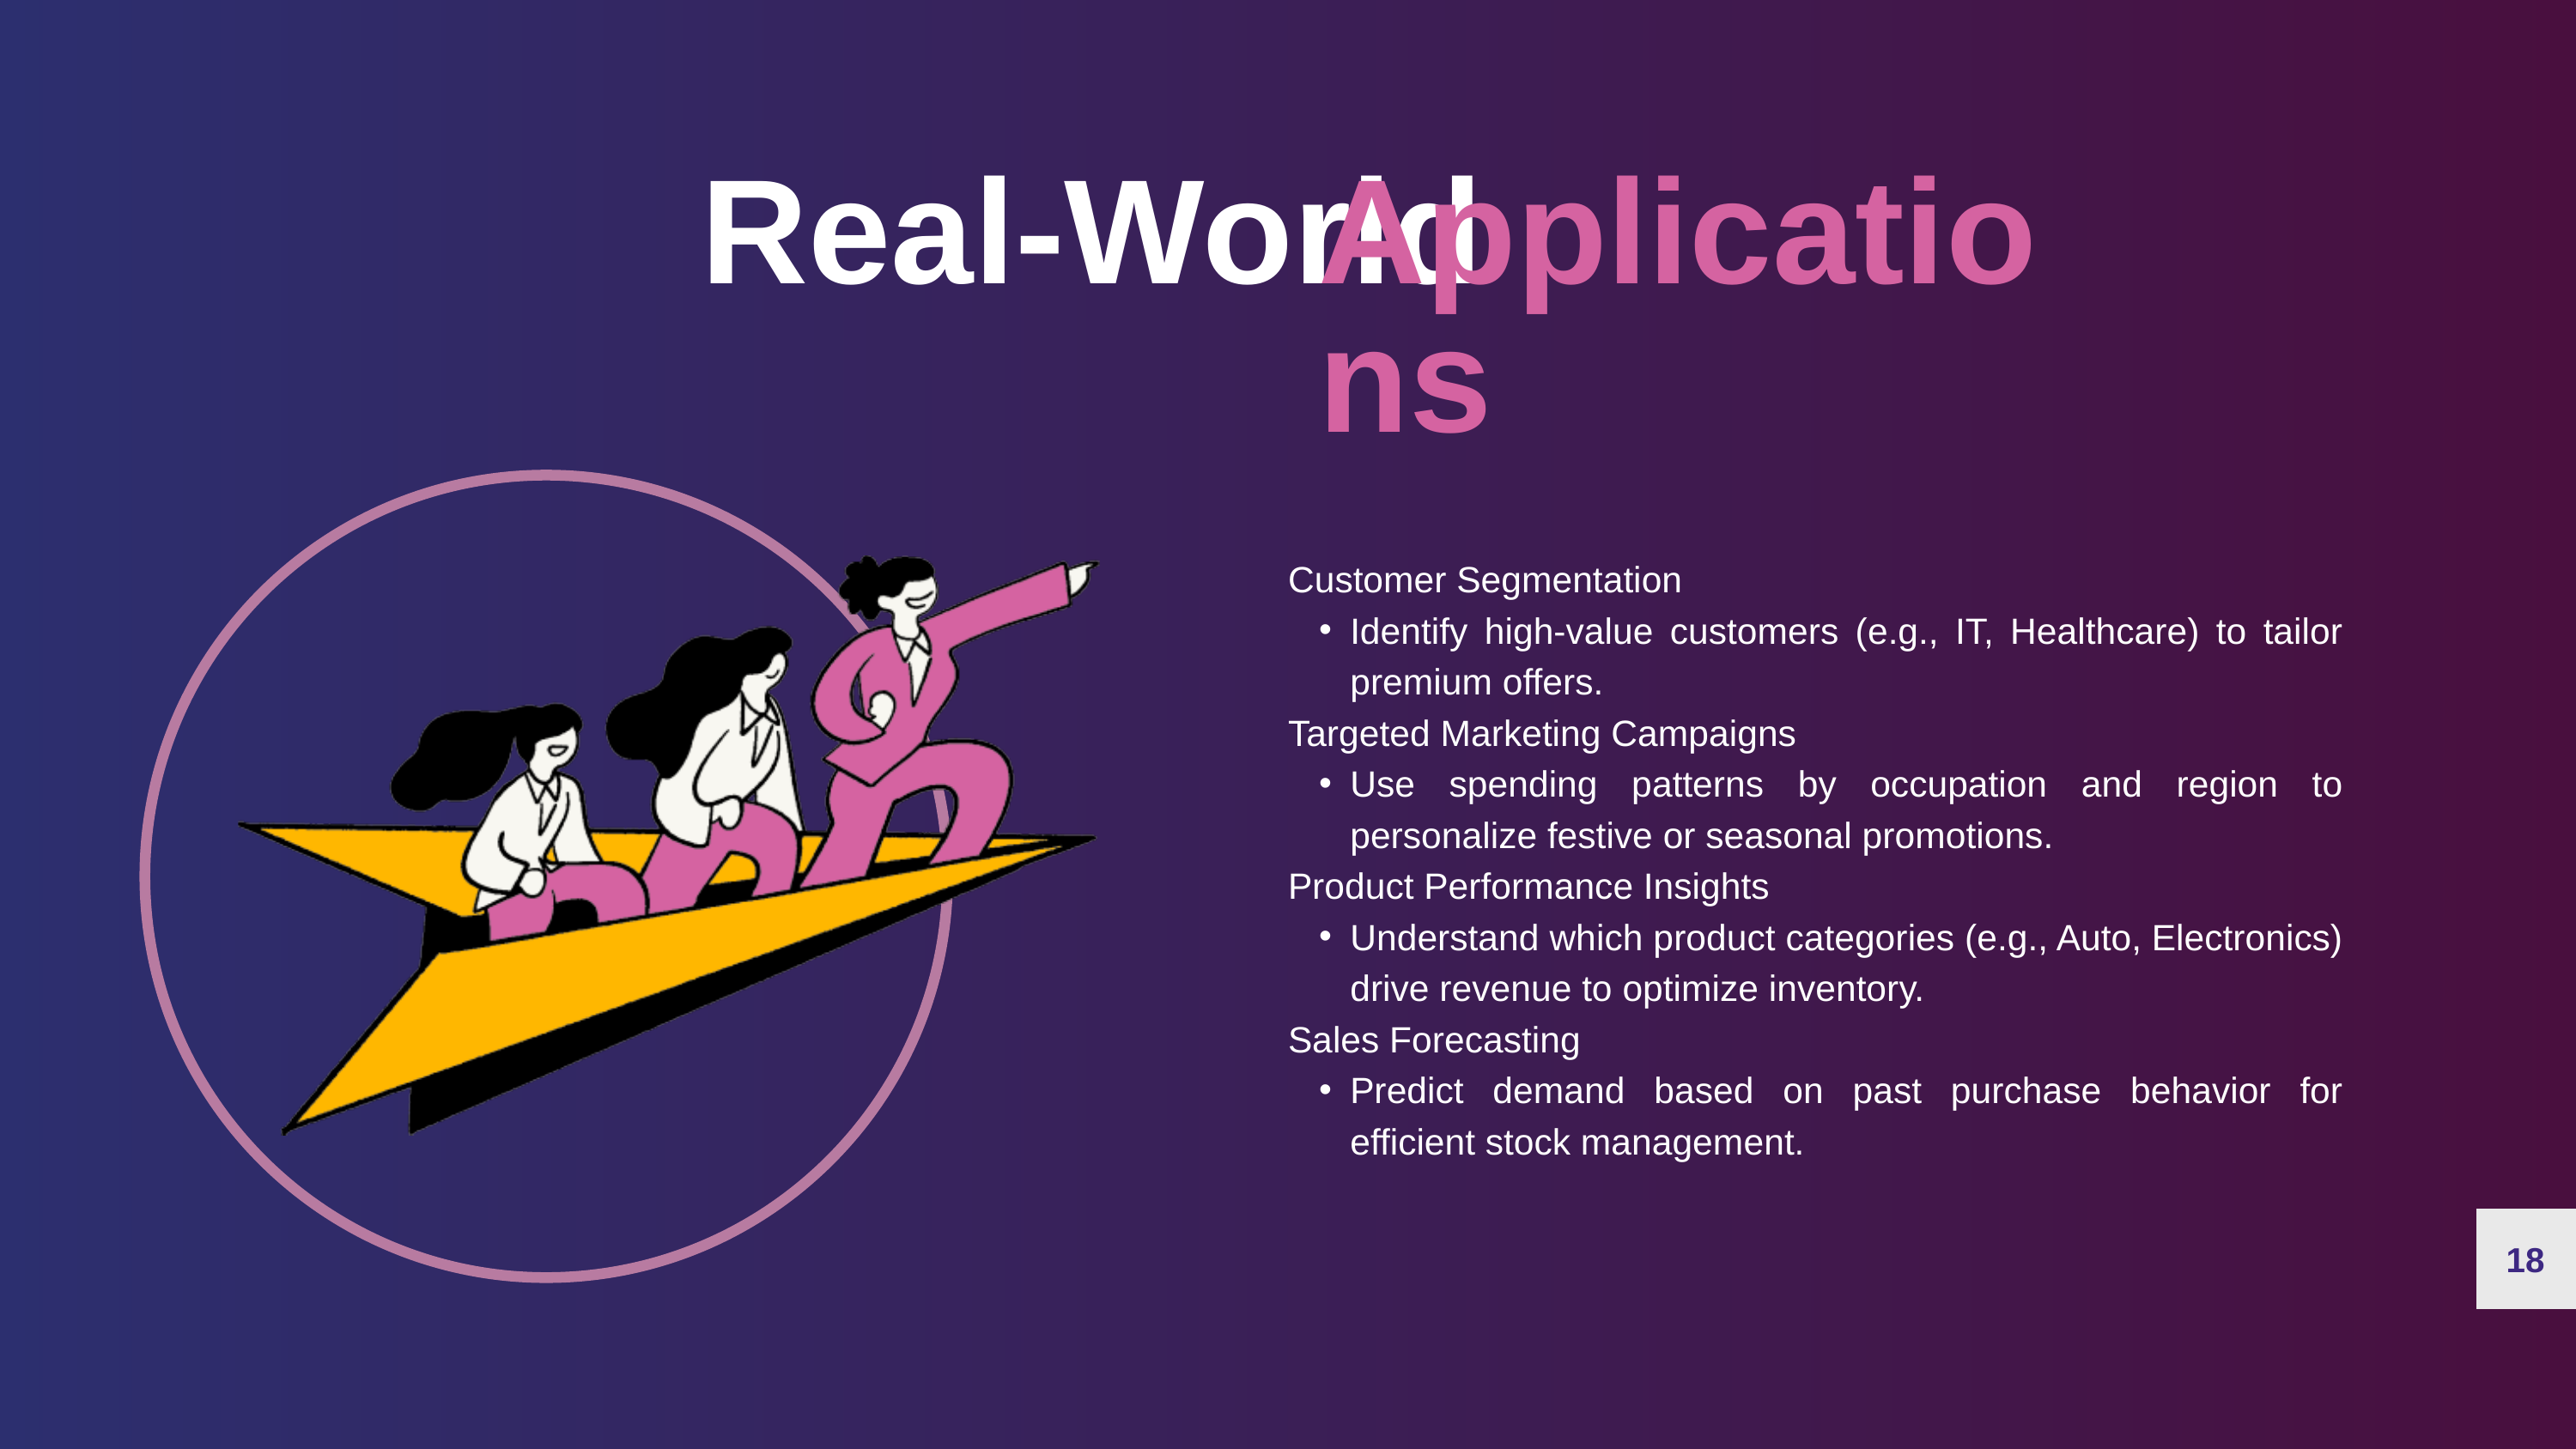

Real-World
Applications

Customer Segmentation
Identify high-value customers (e.g., IT, Healthcare) to tailor premium offers.
Targeted Marketing Campaigns
Use spending patterns by occupation and region to personalize festive or seasonal promotions.
Product Performance Insights
Understand which product categories (e.g., Auto, Electronics) drive revenue to optimize inventory.
Sales Forecasting
Predict demand based on past purchase behavior for efficient stock management.

18